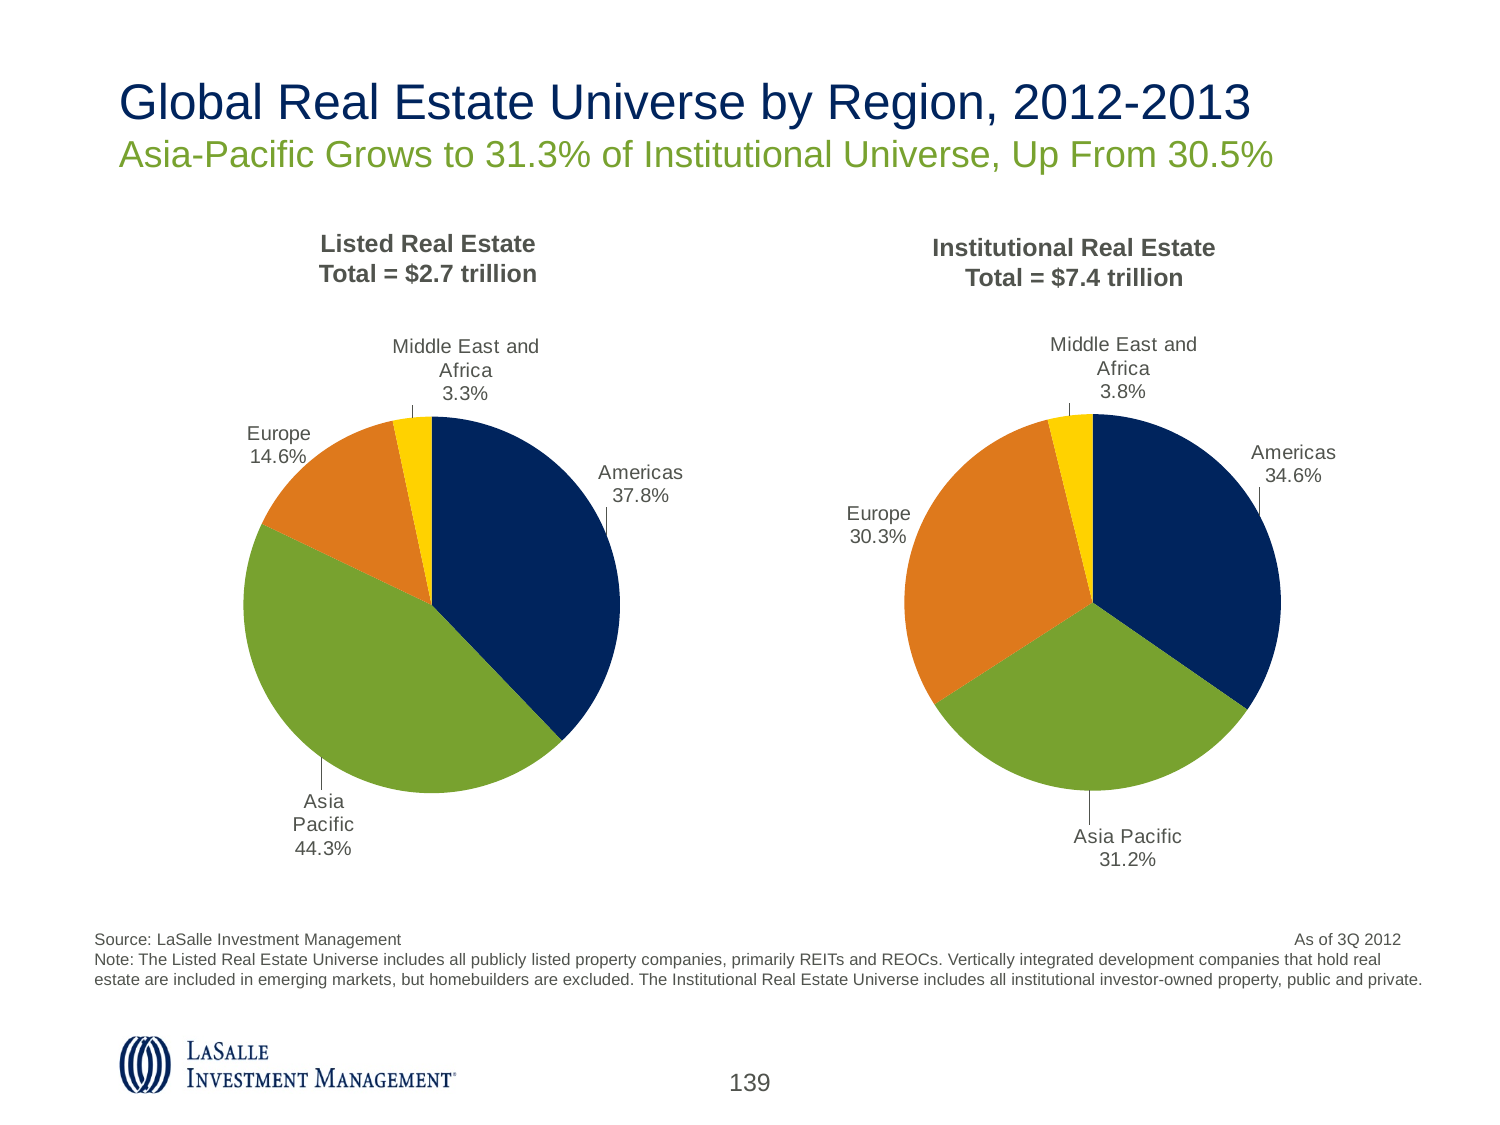

Global Real Estate Universe by Region, 2012-2013
Asia-Pacific Grows to 31.3% of Institutional Universe, Up From 30.5%
Listed Real Estate
Total = $2.7 trillion
Institutional Real Estate
Total = $7.4 trillion

### Chart

| Category | Institutional Owned Real Estate |  |  |
|---|---|---|---|
| Americas | 0.34645491678462537 | None | None |
| Asia Pacific | 0.31243510560205445 | None | None |
| Europe | 0.30265888783313855 | None | None |
| Middle East and Africa | 0.0384510897801816 | None | None |

### Chart

| Category | Listed Real Estate |  |  |
|---|---|---|---|
| Americas | 0.37830473043039875 | None | None |
| Asia Pacific | 0.4425848608130856 | None | None |
| Europe | 0.14581014033753892 | None | None |
| Middle East and Africa | 0.033300268418976646 | None | None |
Source: LaSalle Investment Management						As of 3Q 2012
Note: The Listed Real Estate Universe includes all publicly listed property companies, primarily REITs and REOCs. Vertically integrated development companies that hold real estate are included in emerging markets, but homebuilders are excluded. The Institutional Real Estate Universe includes all institutional investor-owned property, public and private.